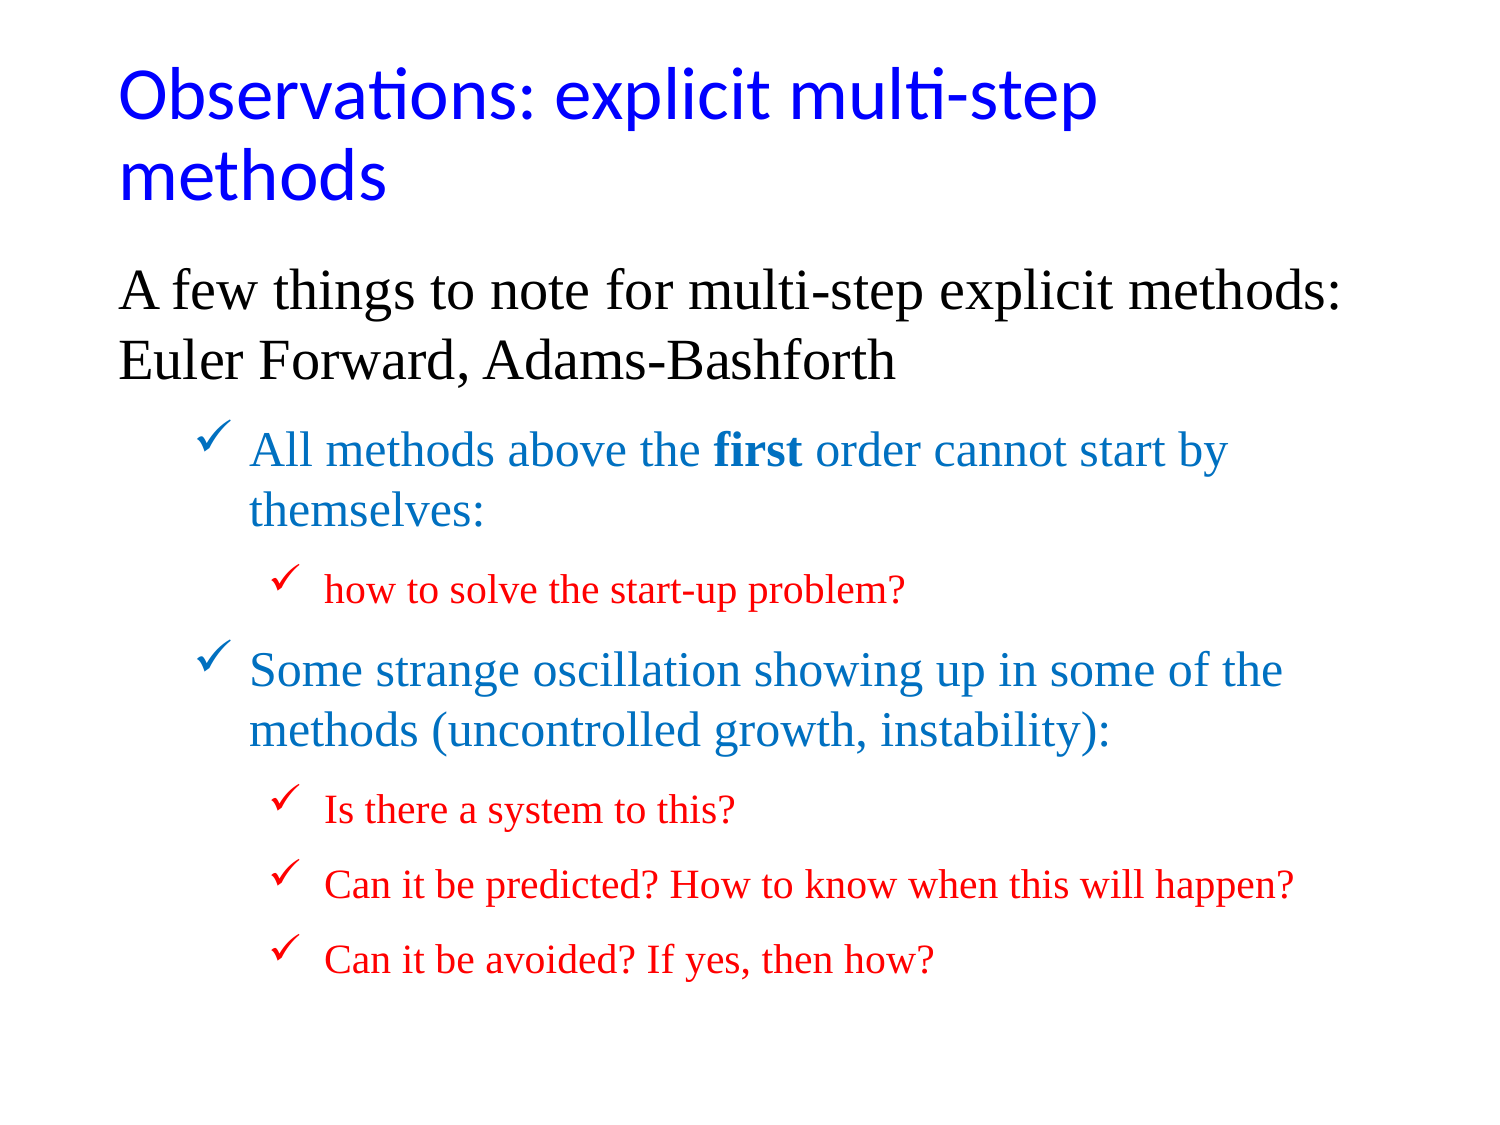

# Observations: explicit multi-step methods
A few things to note for multi-step explicit methods: Euler Forward, Adams-Bashforth
All methods above the first order cannot start by themselves:
how to solve the start-up problem?
Some strange oscillation showing up in some of the methods (uncontrolled growth, instability):
Is there a system to this?
Can it be predicted? How to know when this will happen?
Can it be avoided? If yes, then how?